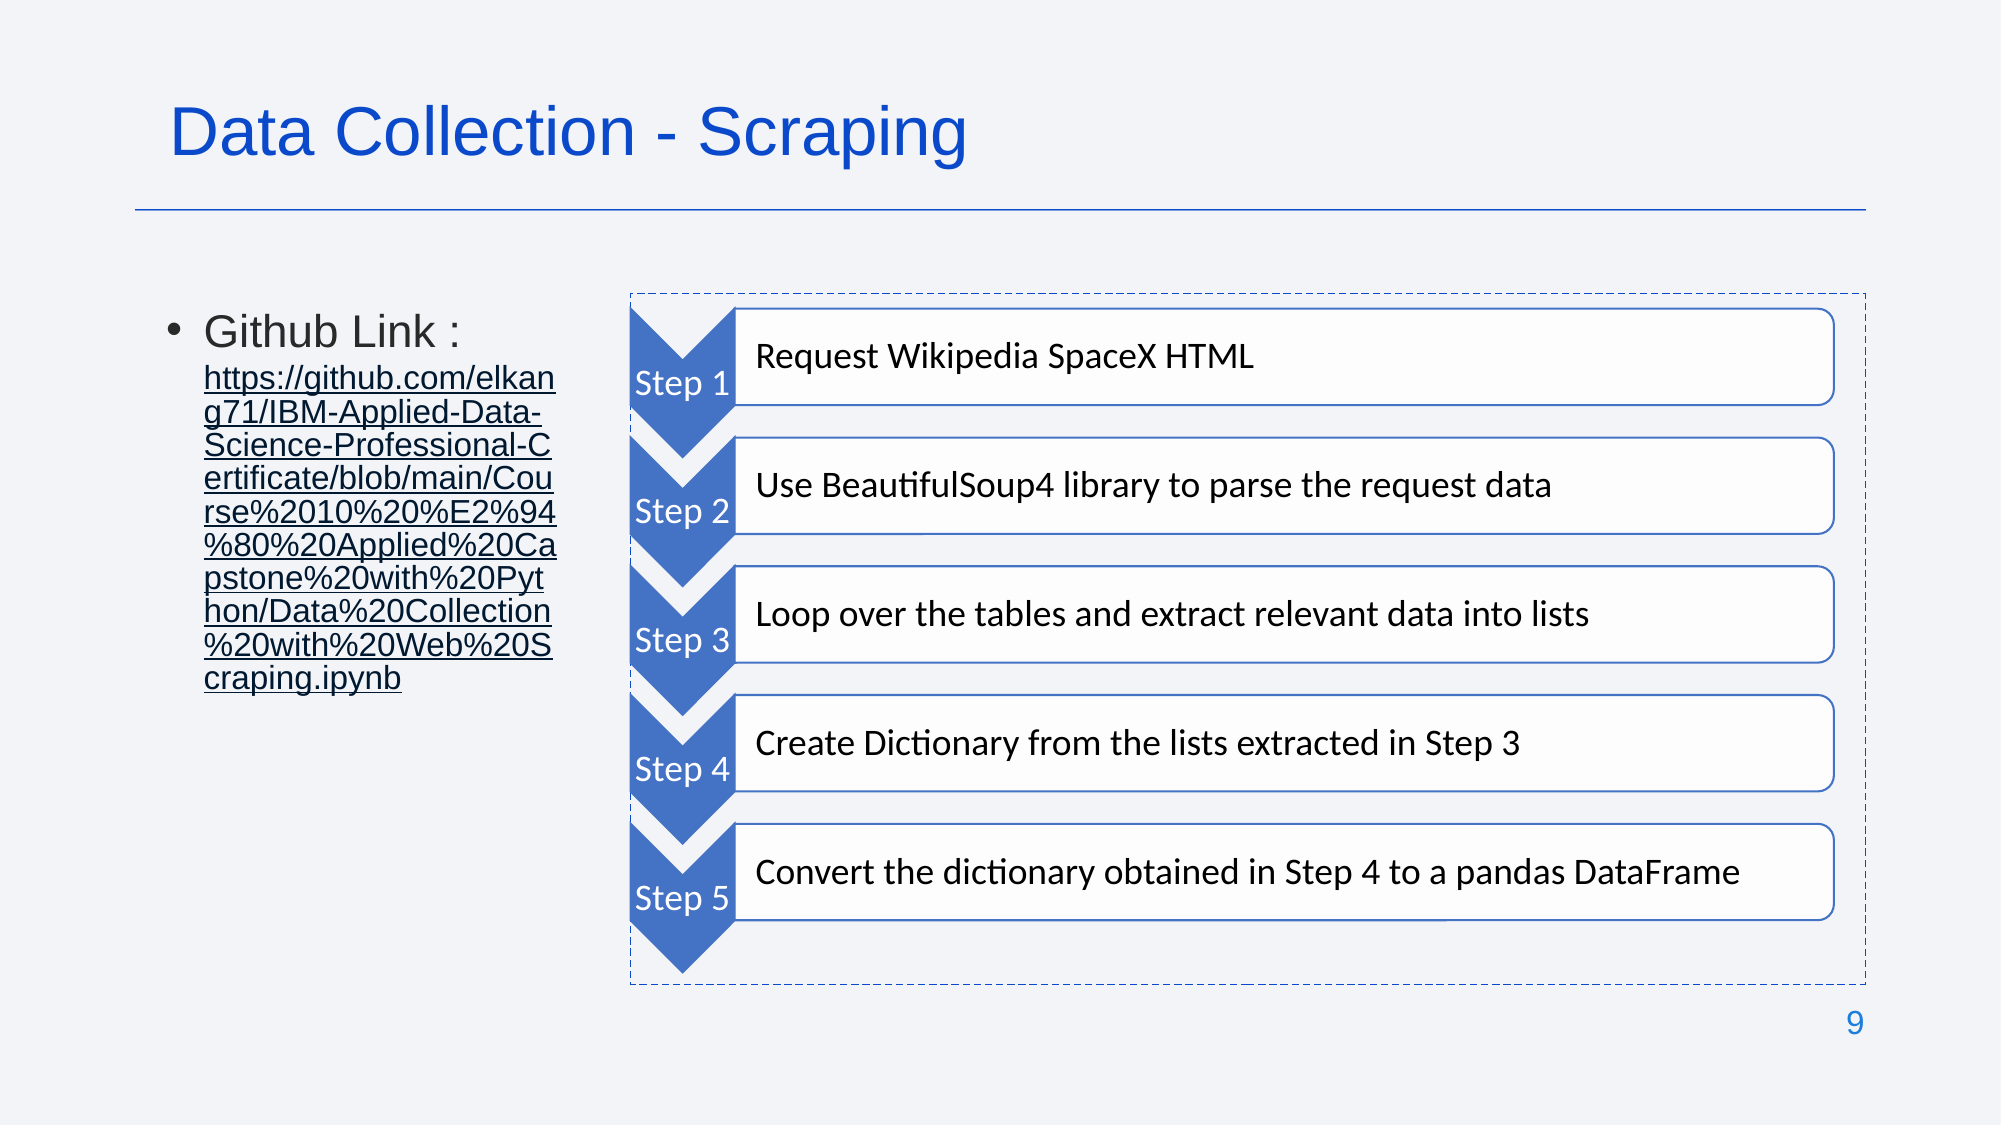

Data Collection - Scraping
Github Link :
https://github.com/elkang71/IBM-Applied-Data-Science-Professional-Certificate/blob/main/Course%2010%20%E2%94%80%20Applied%20Capstone%20with%20Python/Data%20Collection%20with%20Web%20Scraping.ipynb

Step 1
Request Wikipedia SpaceX HTML
Step 2
Use BeautifulSoup4 library to parse the request data
Step 3
Loop over the tables and extract relevant data into lists
Step 4
Create Dictionary from the lists extracted in Step 3
Step 5
Convert the dictionary obtained in Step 4 to a pandas DataFrame
9